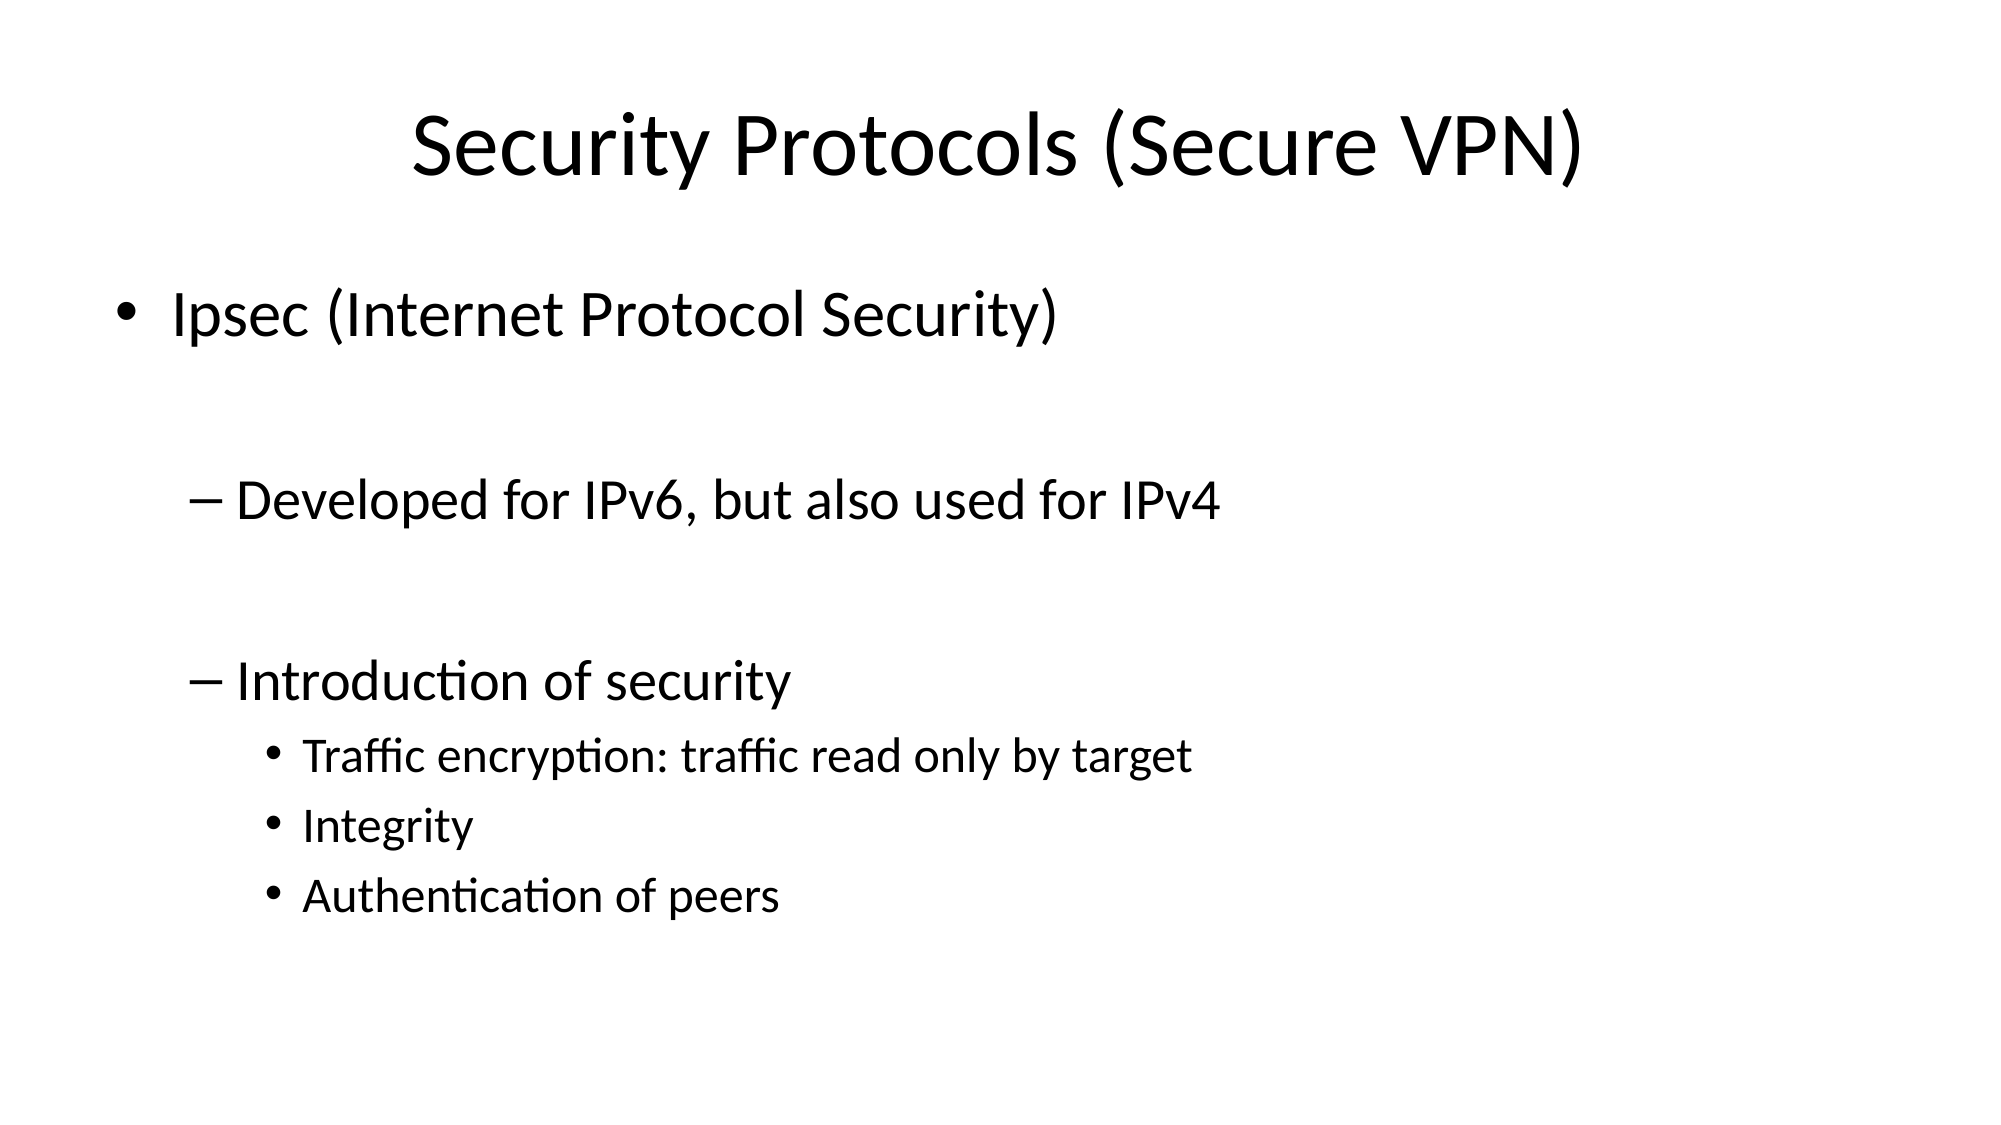

# Security Protocols (Secure VPN)
Ipsec (Internet Protocol Security)

Developed for IPv6, but also used for IPv4

Introduction of security
Traffic encryption: traffic read only by target
Integrity
Authentication of peers